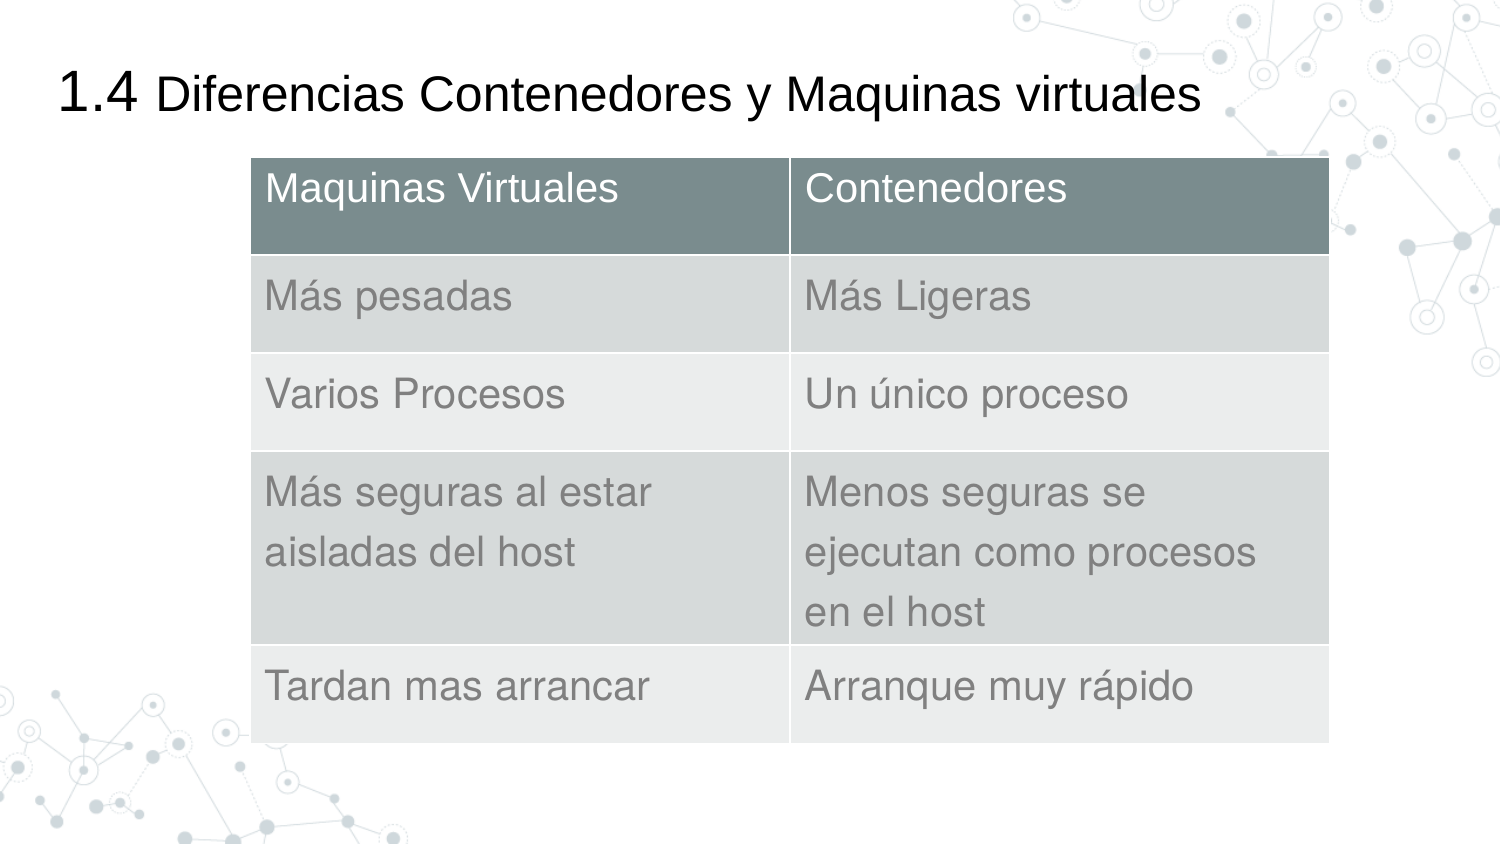

1.4 Diferencias Contenedores y Maquinas virtuales

| Maquinas Virtuales | Contenedores |
| --- | --- |
| Más pesadas | Más Ligeras |
| Varios Procesos | Un único proceso |
| Más seguras al estar aisladas del host | Menos seguras se ejecutan como procesos en el host |
| Tardan mas arrancar | Arranque muy rápido |